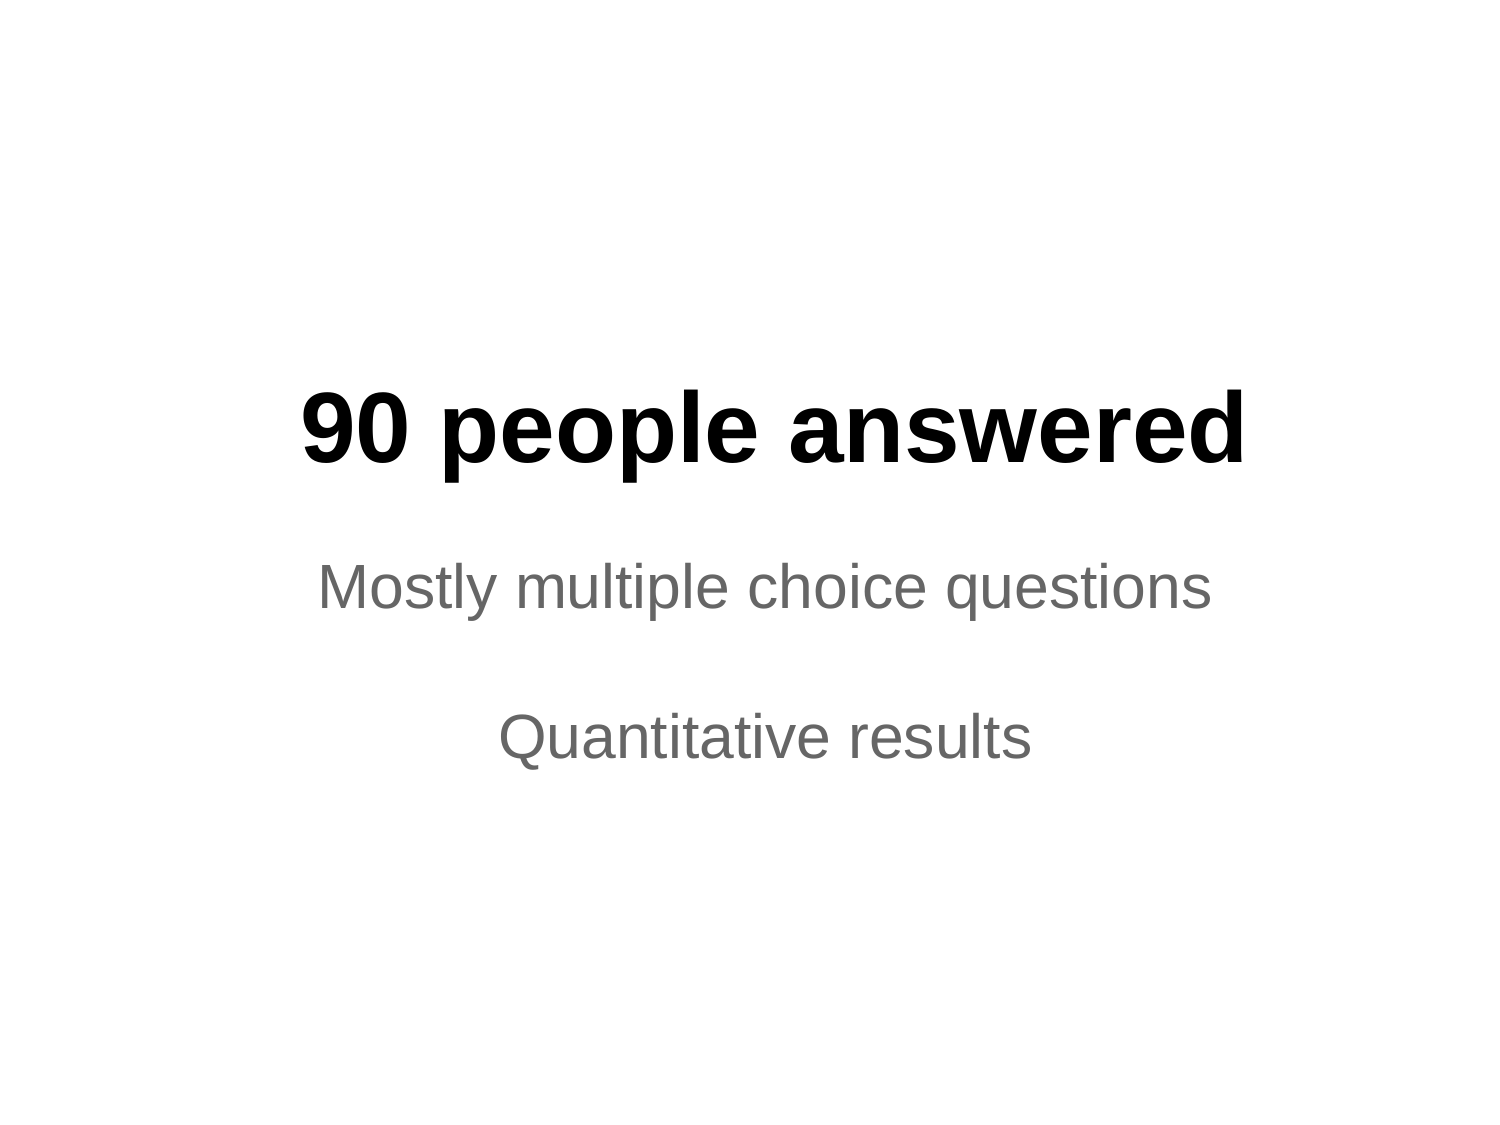

# 90 people answered
Mostly multiple choice questions

Quantitative results